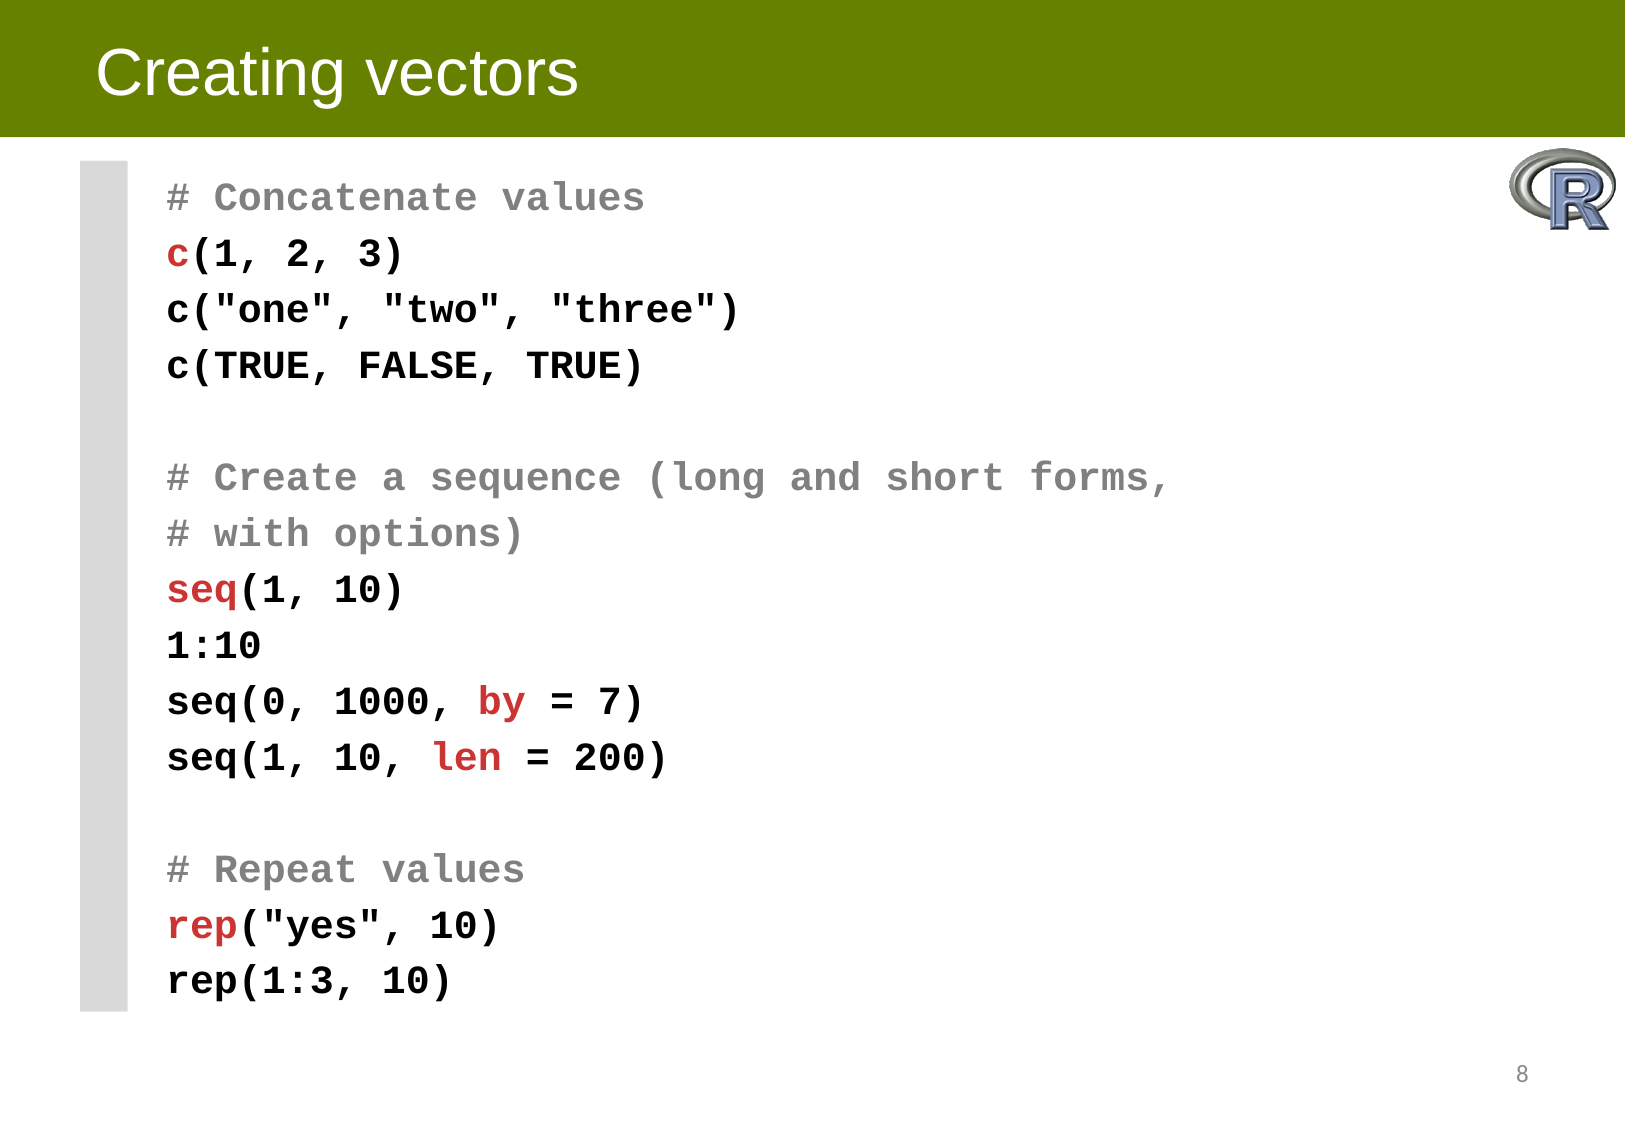

# Creating vectors
# Concatenate values
c(1, 2, 3)
c("one", "two", "three")
c(TRUE, FALSE, TRUE)

# Create a sequence (long and short forms,
# with options)
seq(1, 10)
1:10
seq(0, 1000, by = 7)
seq(1, 10, len = 200)

# Repeat values
rep("yes", 10)
rep(1:3, 10)
8